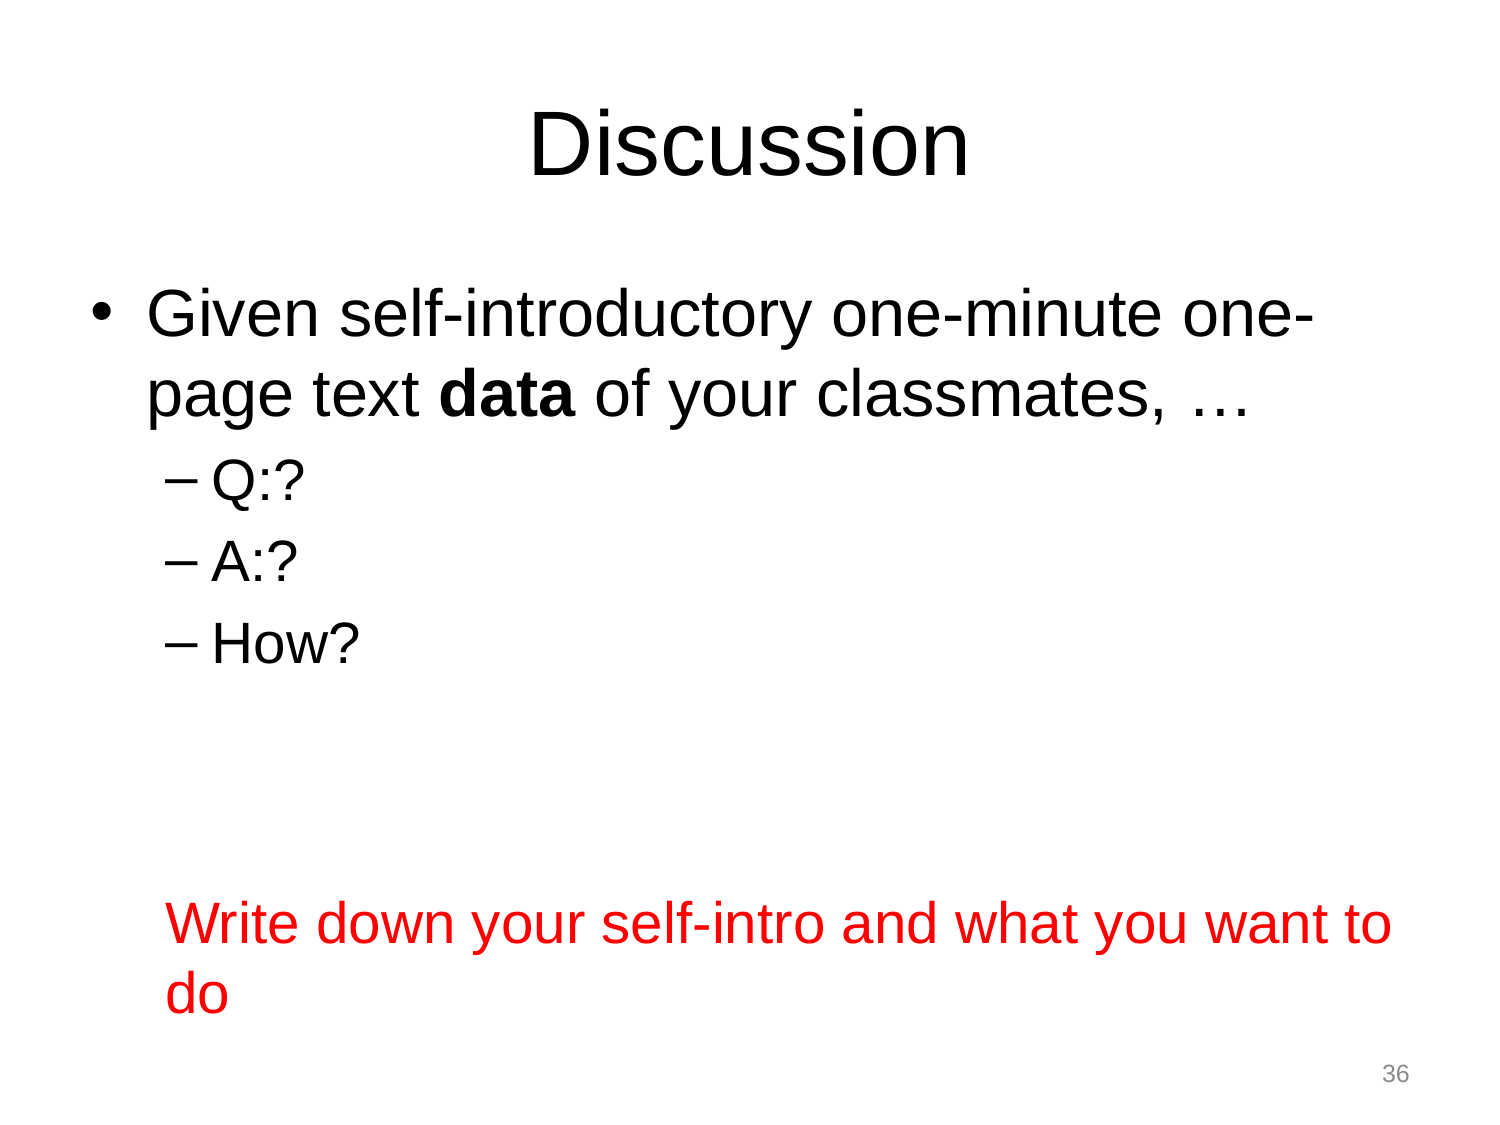

# Discussion
Given self-introductory one-minute one-page text data of your classmates, …
Q:?
A:?
How?

Write down your self-intro and what you want to do
36